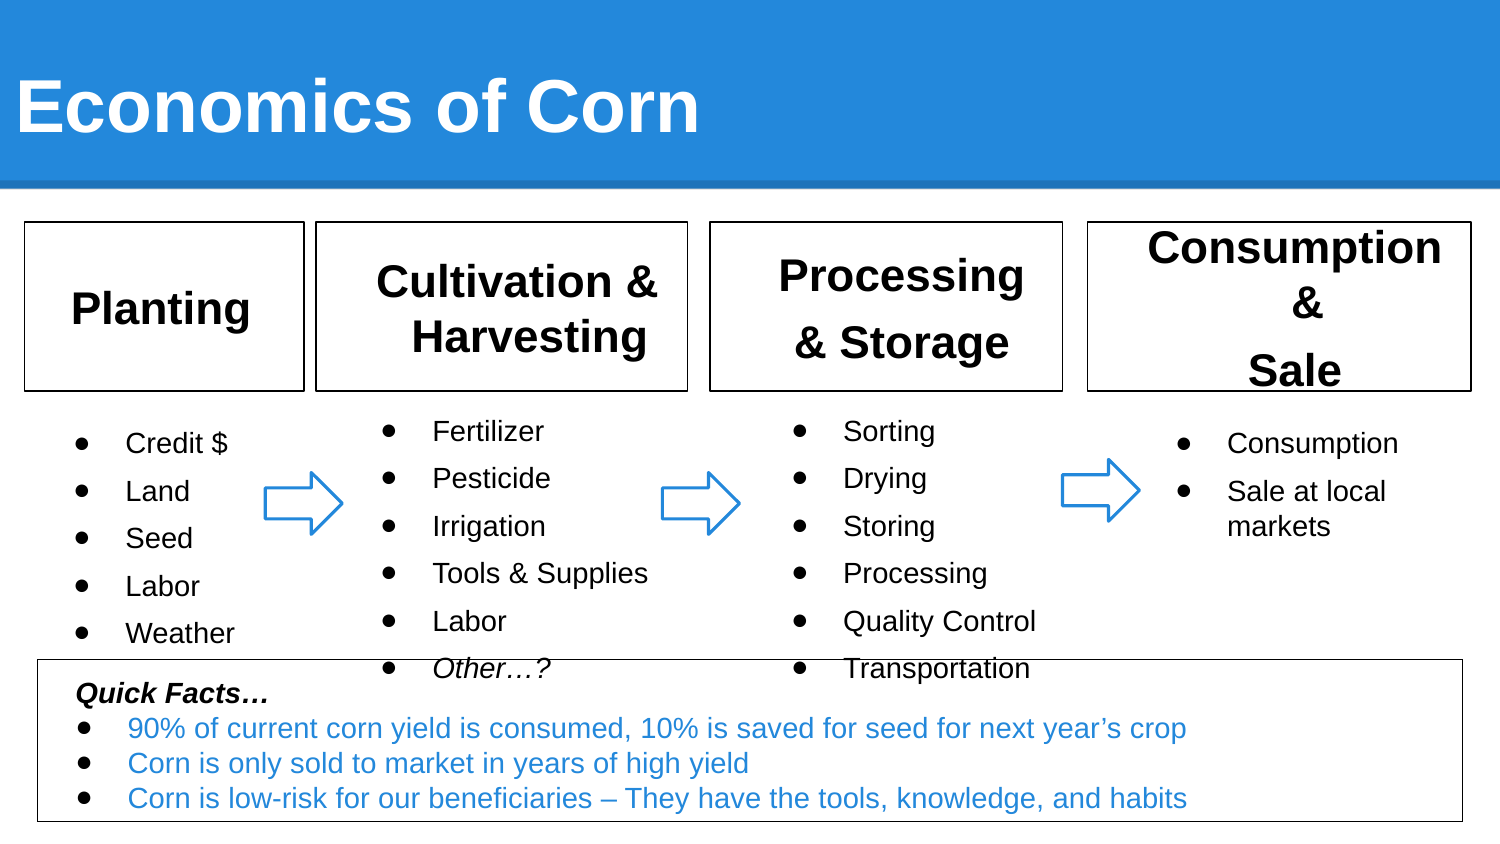

# Economics of Corn

Planting
Cultivation & Harvesting
Processing
& Storage
Consumption &
Sale
Fertilizer
Pesticide
Irrigation
Tools & Supplies
Labor
Other…?

Sorting
Drying
Storing
Processing
Quality Control
Transportation
Credit $
Land
Seed
Labor
Weather
Consumption
Sale at local markets

Quick Facts…
90% of current corn yield is consumed, 10% is saved for seed for next year’s crop
Corn is only sold to market in years of high yield
Corn is low-risk for our beneficiaries – They have the tools, knowledge, and habits